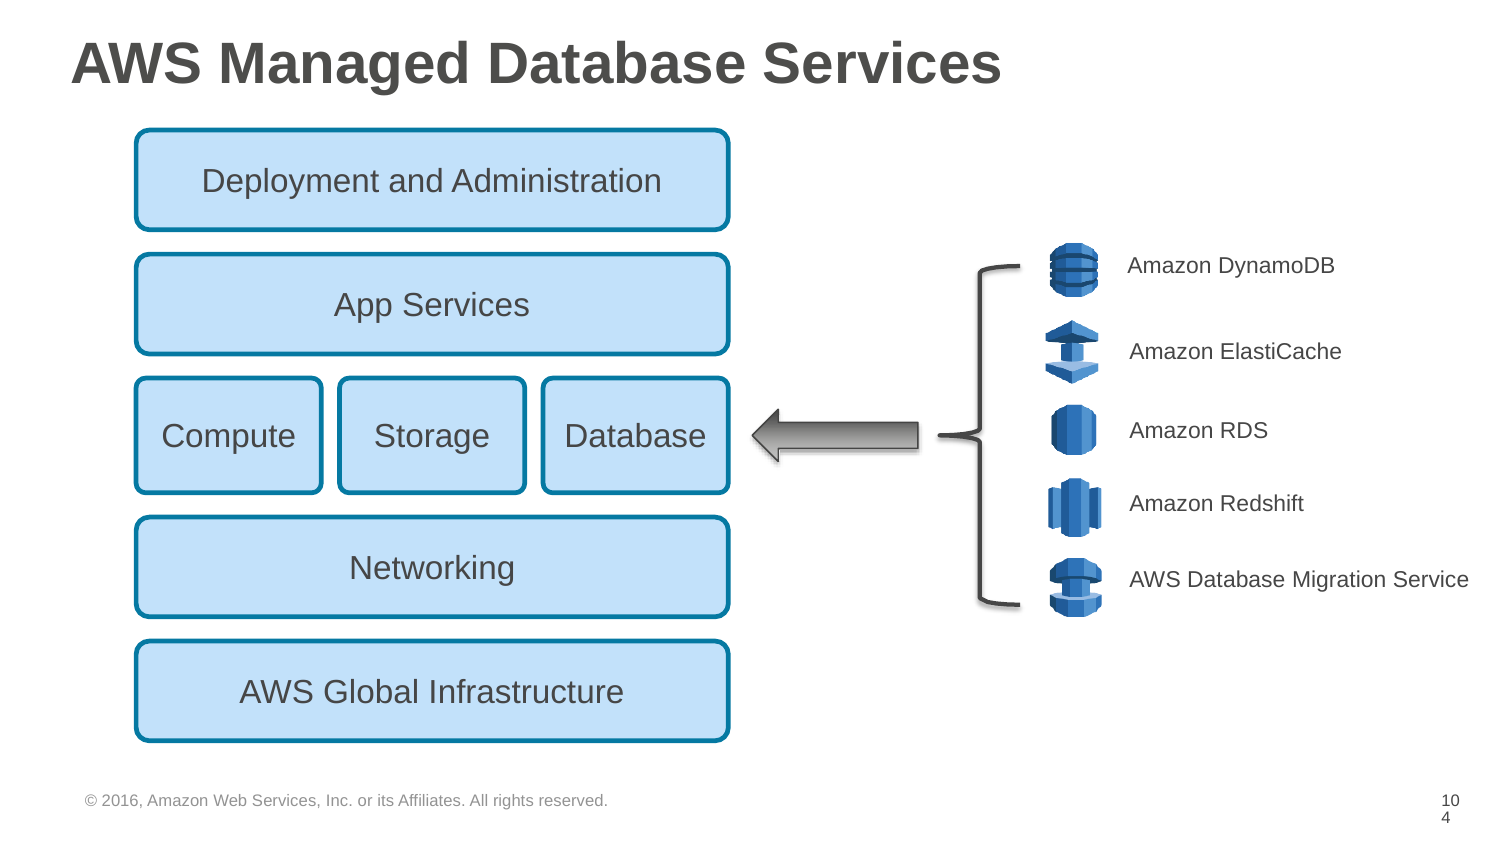

# AWS Managed Database Services

Deployment and Administration

Amazon DynamoDB

App Services

Amazon ElastiCache

Compute
Storage
Database
Amazon RDS

Amazon Redshift

Networking

AWS Database Migration Service

AWS Global Infrastructure
© 2016, Amazon Web Services, Inc. or its Affiliates. All rights reserved.
104